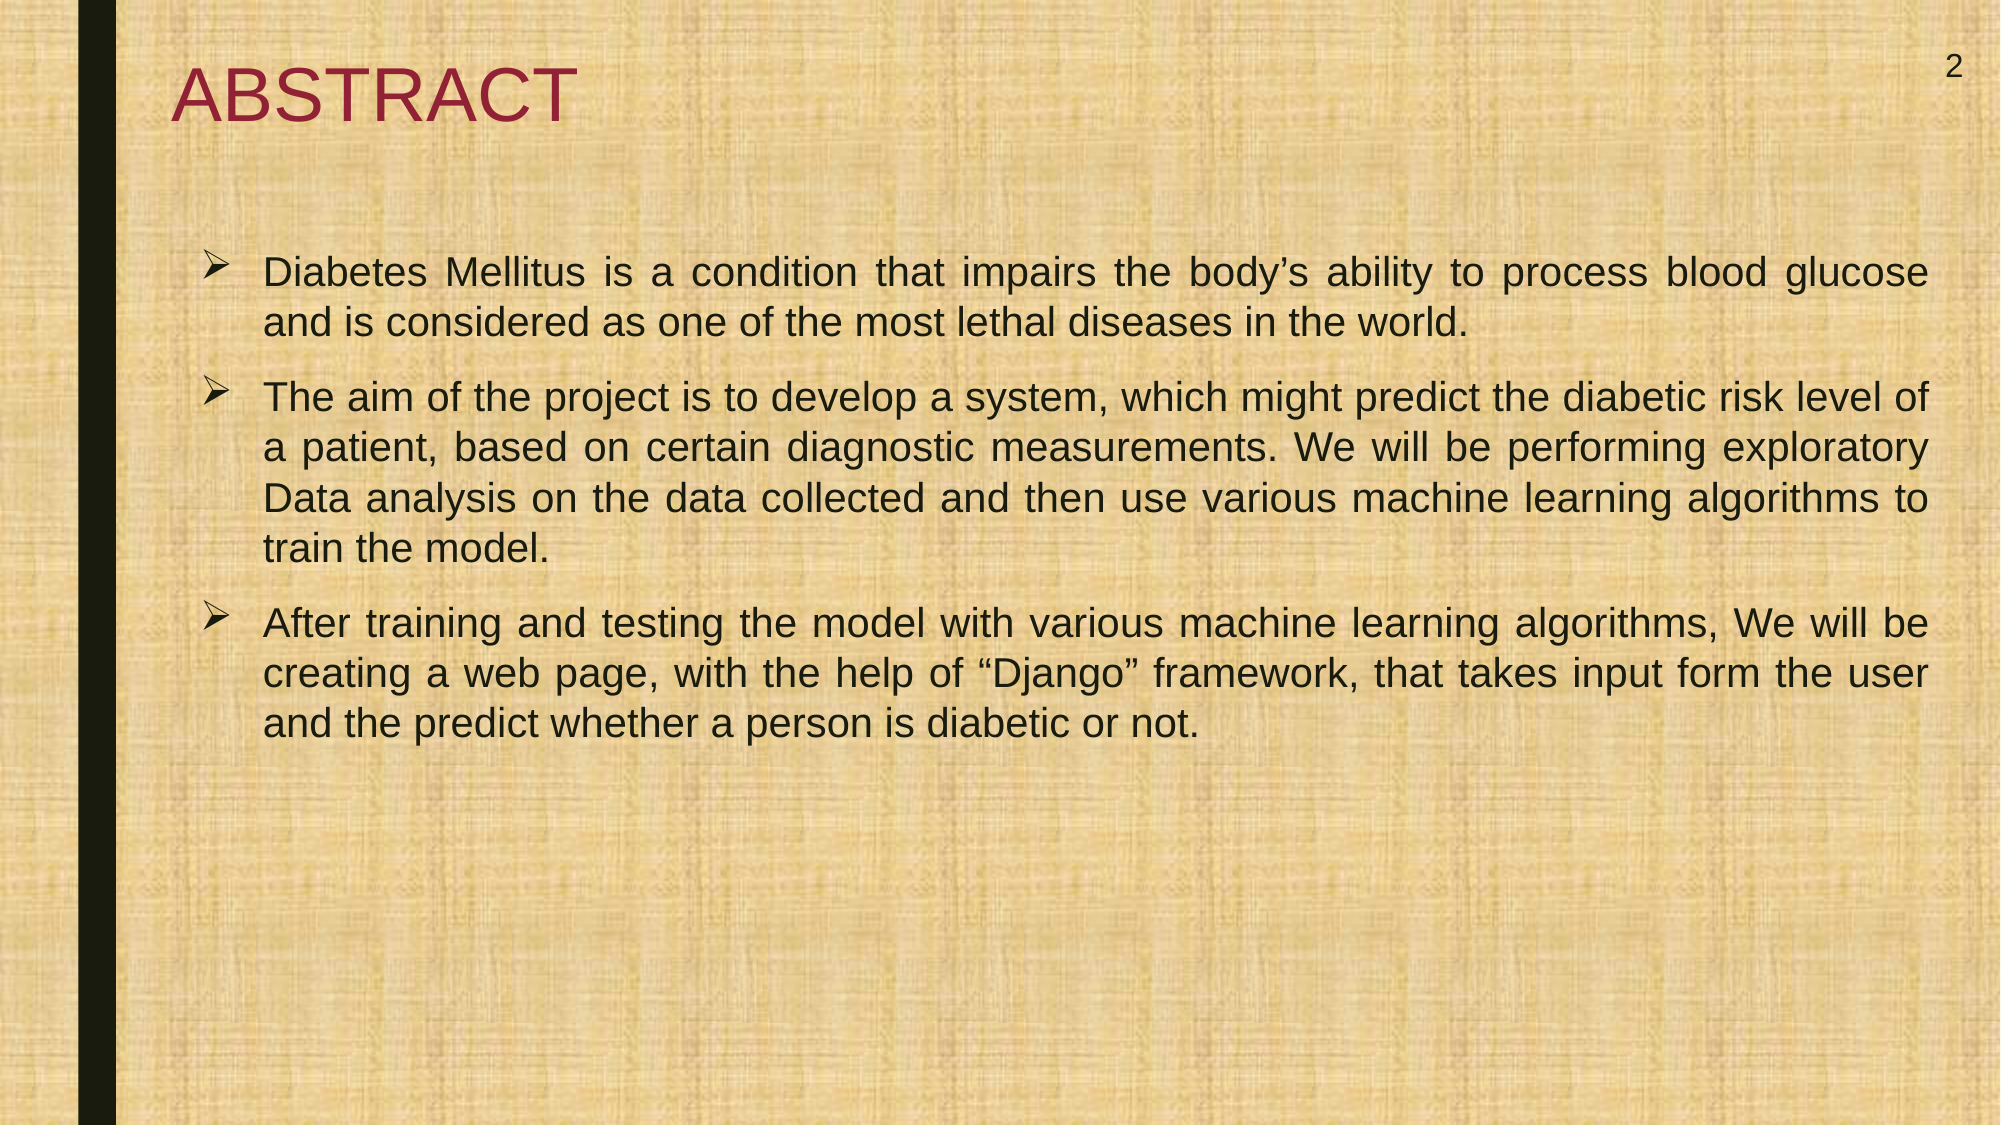

2
# ABSTRACT
Diabetes Mellitus is a condition that impairs the body’s ability to process blood glucose and is considered as one of the most lethal diseases in the world.
The aim of the project is to develop a system, which might predict the diabetic risk level of a patient, based on certain diagnostic measurements. We will be performing exploratory Data analysis on the data collected and then use various machine learning algorithms to train the model.
After training and testing the model with various machine learning algorithms, We will be creating a web page, with the help of “Django” framework, that takes input form the user and the predict whether a person is diabetic or not.